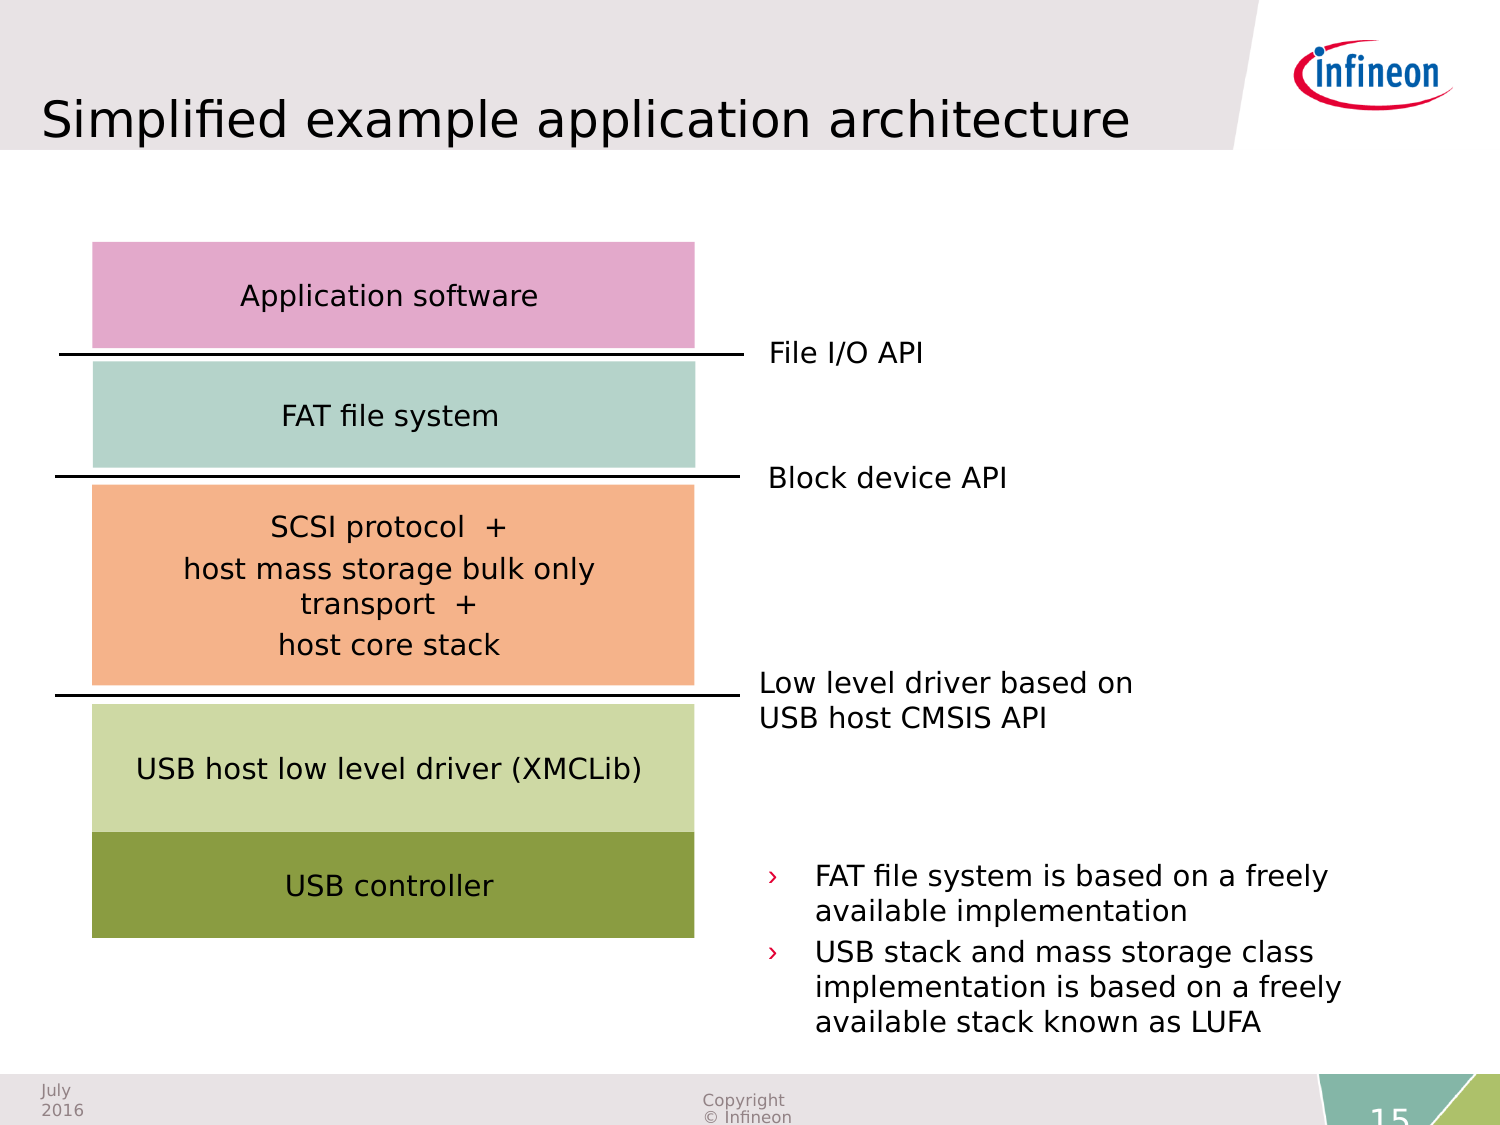

# Simplified example application architecture

Application software
File I/O API

FAT file system
Block device API

SCSI protocol  +
host mass storage bulk only transport  +
host core stack
Low level driver based on USB host CMSIS API

USB host low level driver (XMCLib)

USB controller
FAT file system is based on a freely available implementation
USB stack and mass storage class implementation is based on a freely available stack known as LUFA
15
July 2016
Copyright © Infineon Technologies AG 2016. All rights reserved.